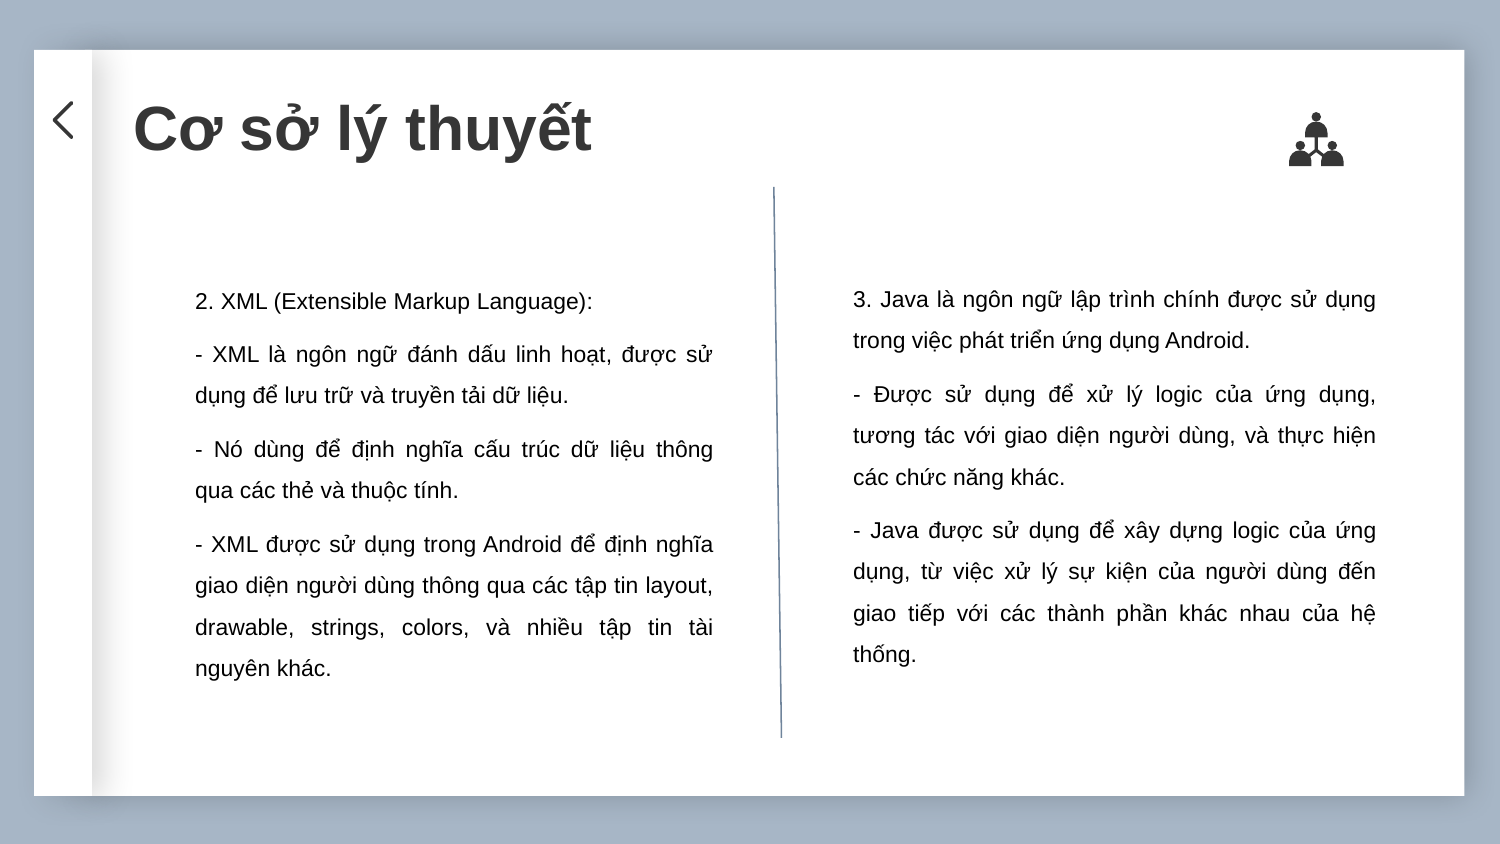

# Cơ sở lý thuyết

3. Java là ngôn ngữ lập trình chính được sử dụng trong việc phát triển ứng dụng Android.
- Được sử dụng để xử lý logic của ứng dụng, tương tác với giao diện người dùng, và thực hiện các chức năng khác.
- Java được sử dụng để xây dựng logic của ứng dụng, từ việc xử lý sự kiện của người dùng đến giao tiếp với các thành phần khác nhau của hệ thống.

2. XML (Extensible Markup Language):
- XML là ngôn ngữ đánh dấu linh hoạt, được sử dụng để lưu trữ và truyền tải dữ liệu.
- Nó dùng để định nghĩa cấu trúc dữ liệu thông qua các thẻ và thuộc tính.
- XML được sử dụng trong Android để định nghĩa giao diện người dùng thông qua các tập tin layout, drawable, strings, colors, và nhiều tập tin tài nguyên khác.